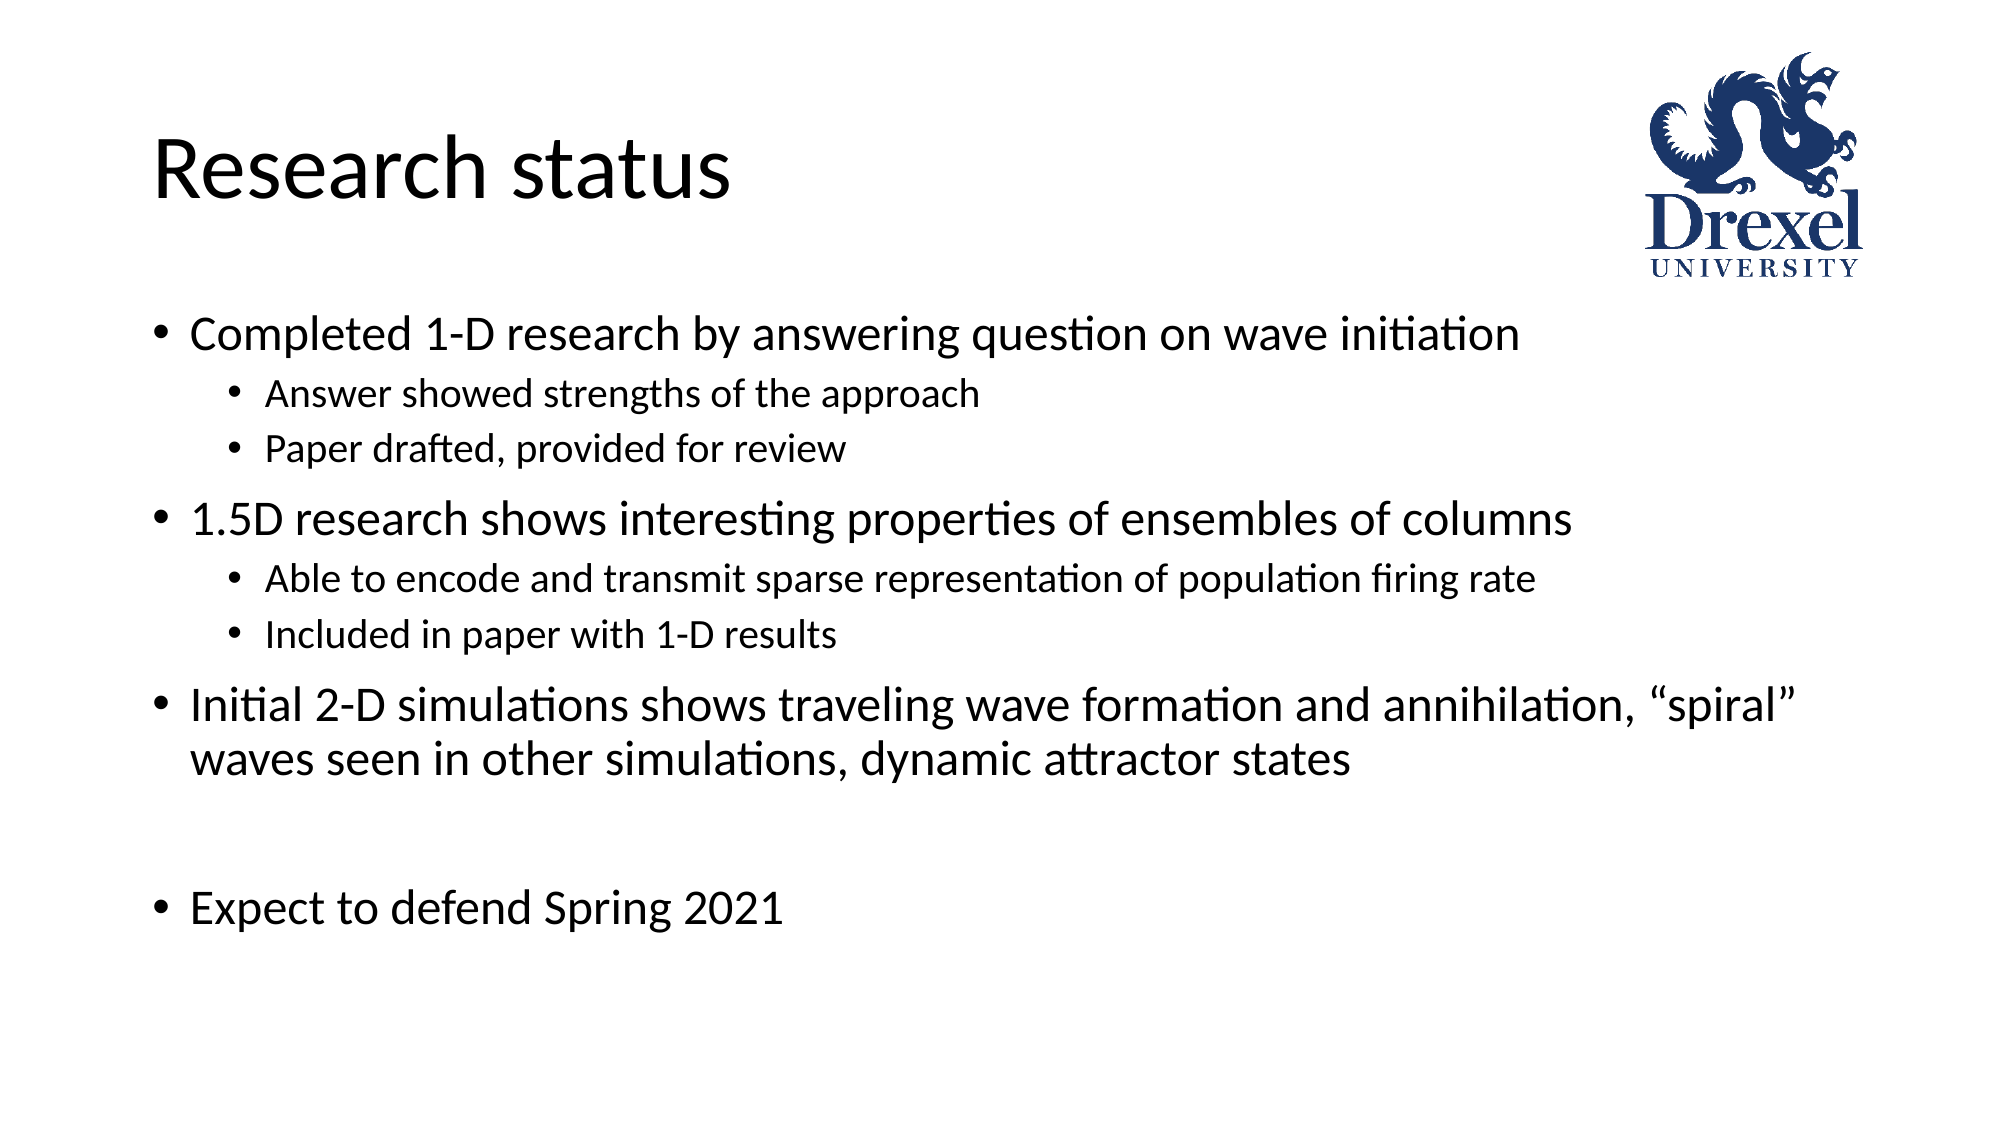

# Research status
Completed 1-D research by answering question on wave initiation
Answer showed strengths of the approach
Paper drafted, provided for review
1.5D research shows interesting properties of ensembles of columns
Able to encode and transmit sparse representation of population firing rate
Included in paper with 1-D results
Initial 2-D simulations shows traveling wave formation and annihilation, “spiral” waves seen in other simulations, dynamic attractor states

Expect to defend Spring 2021